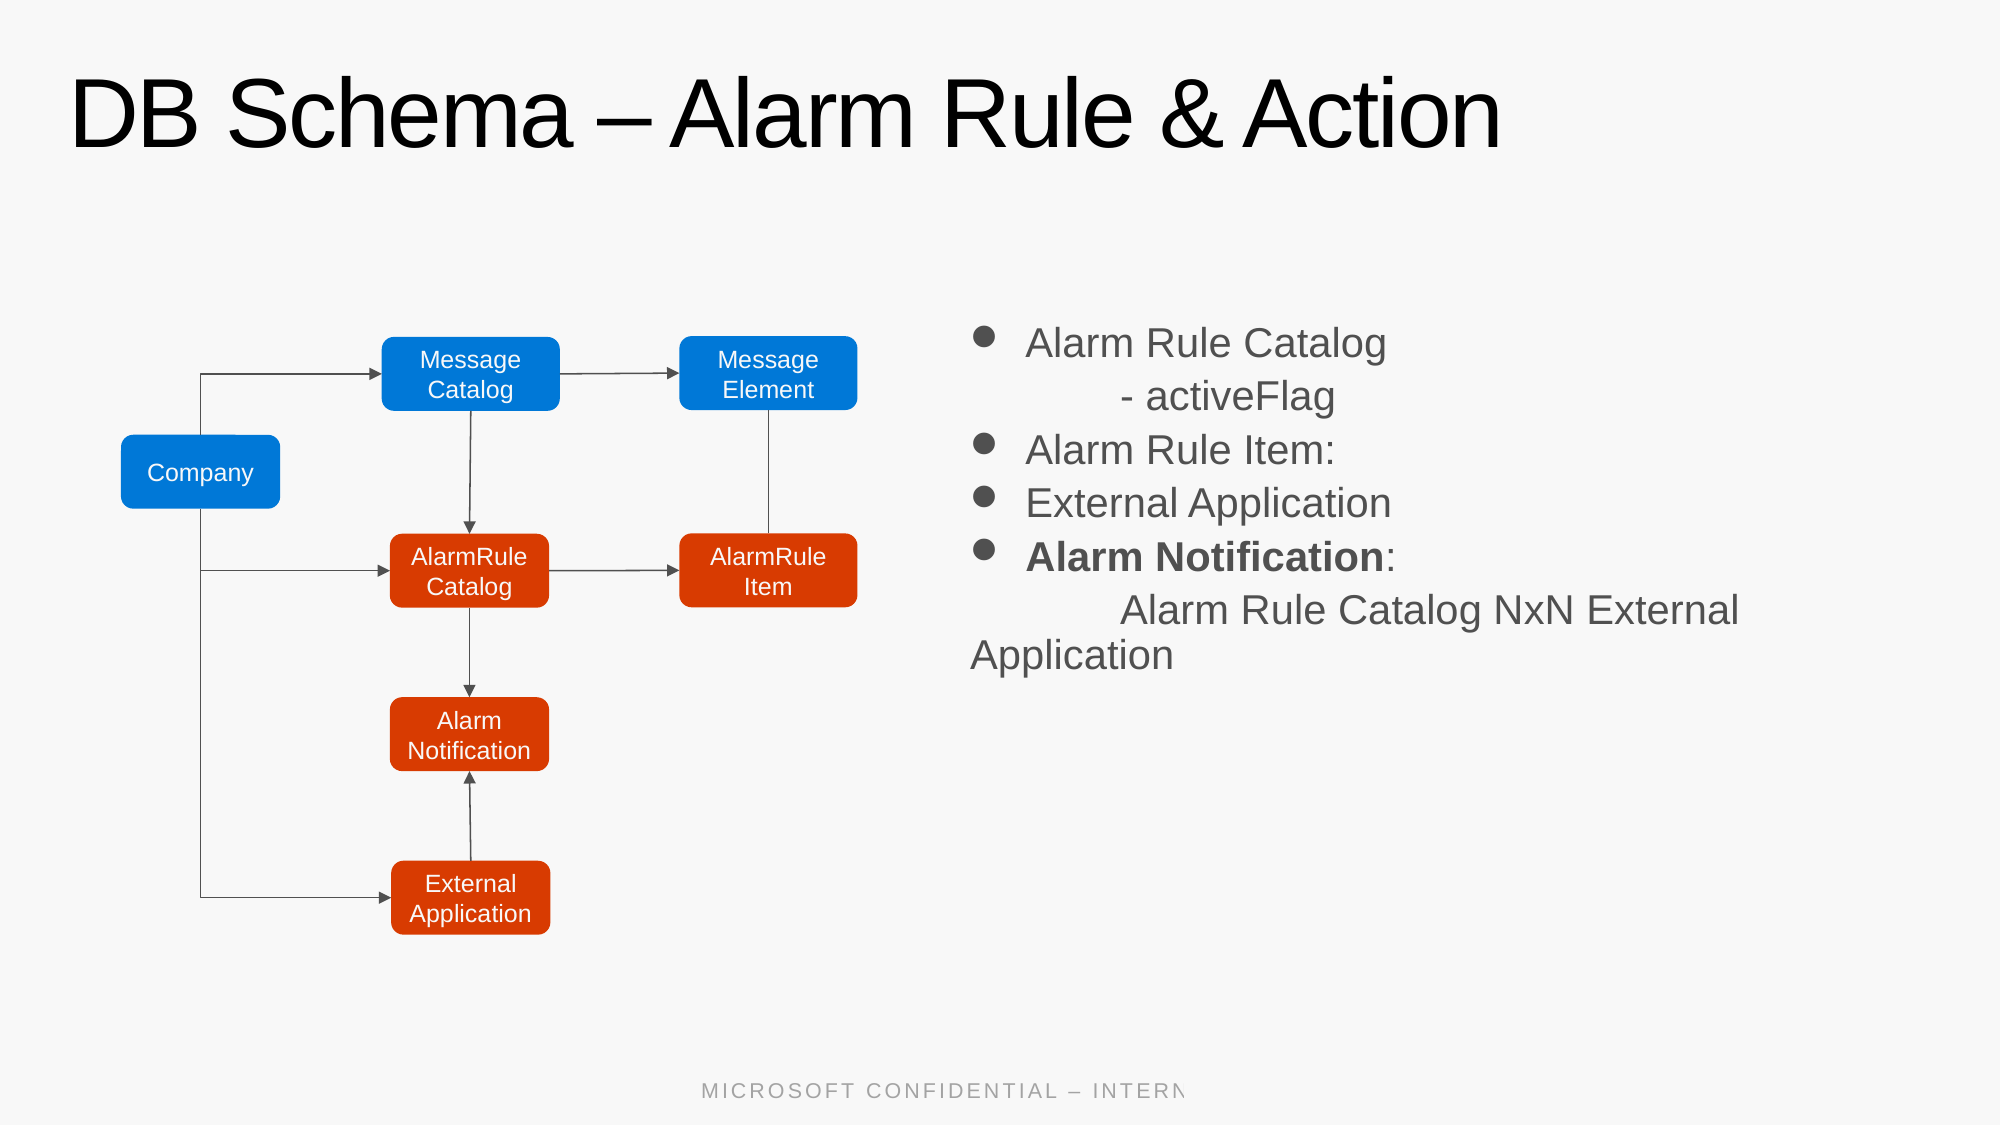

# DB Schema – Alarm Rule & Action
Alarm Rule Catalog
	- activeFlag
Alarm Rule Item:
External Application
Alarm Notification:
	Alarm Rule Catalog NxN External Application
Message
Element
Message
Catalog
Company
AlarmRule
Item
AlarmRule
Catalog
Alarm
Notification
External
Application